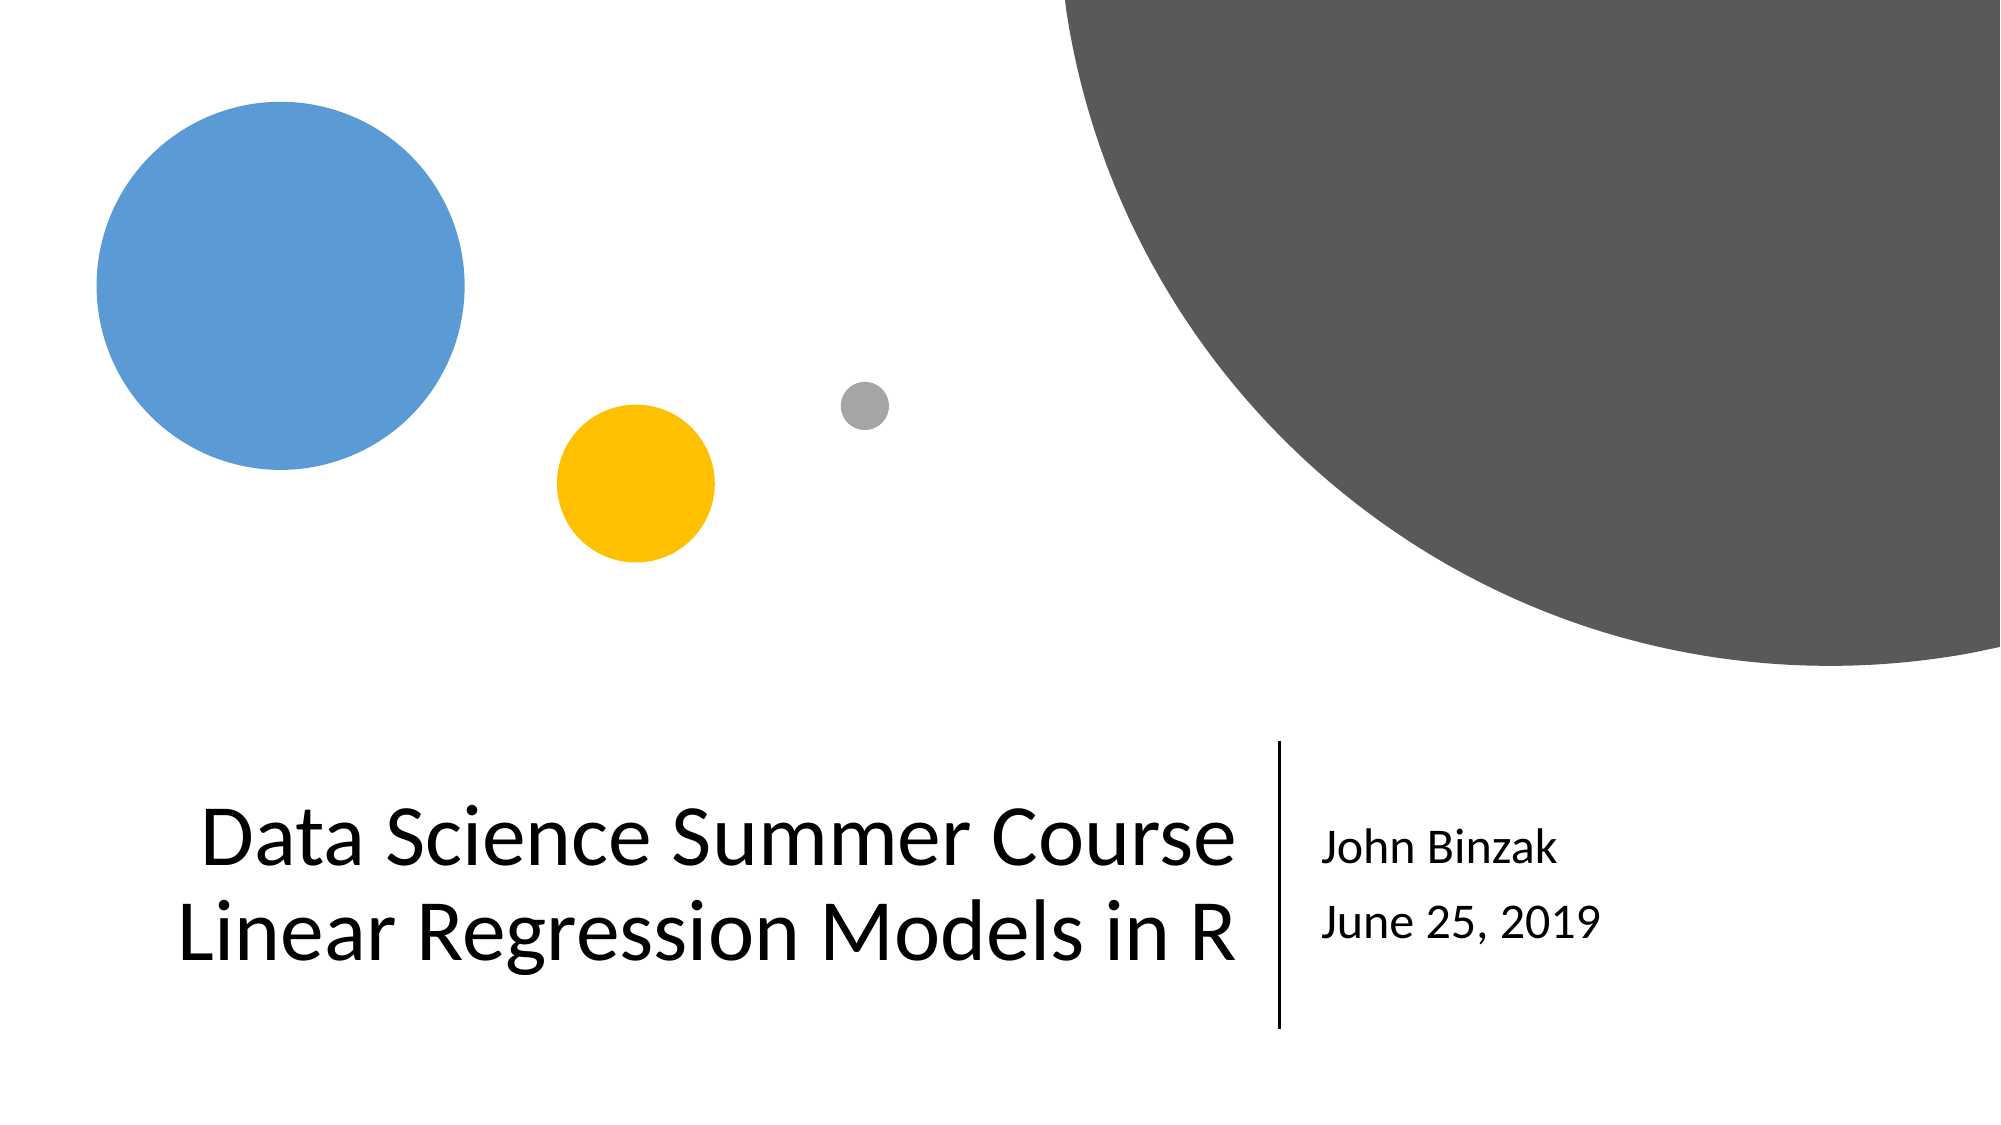

# Data Science Summer Course Linear Regression Models in R
John Binzak
June 25, 2019